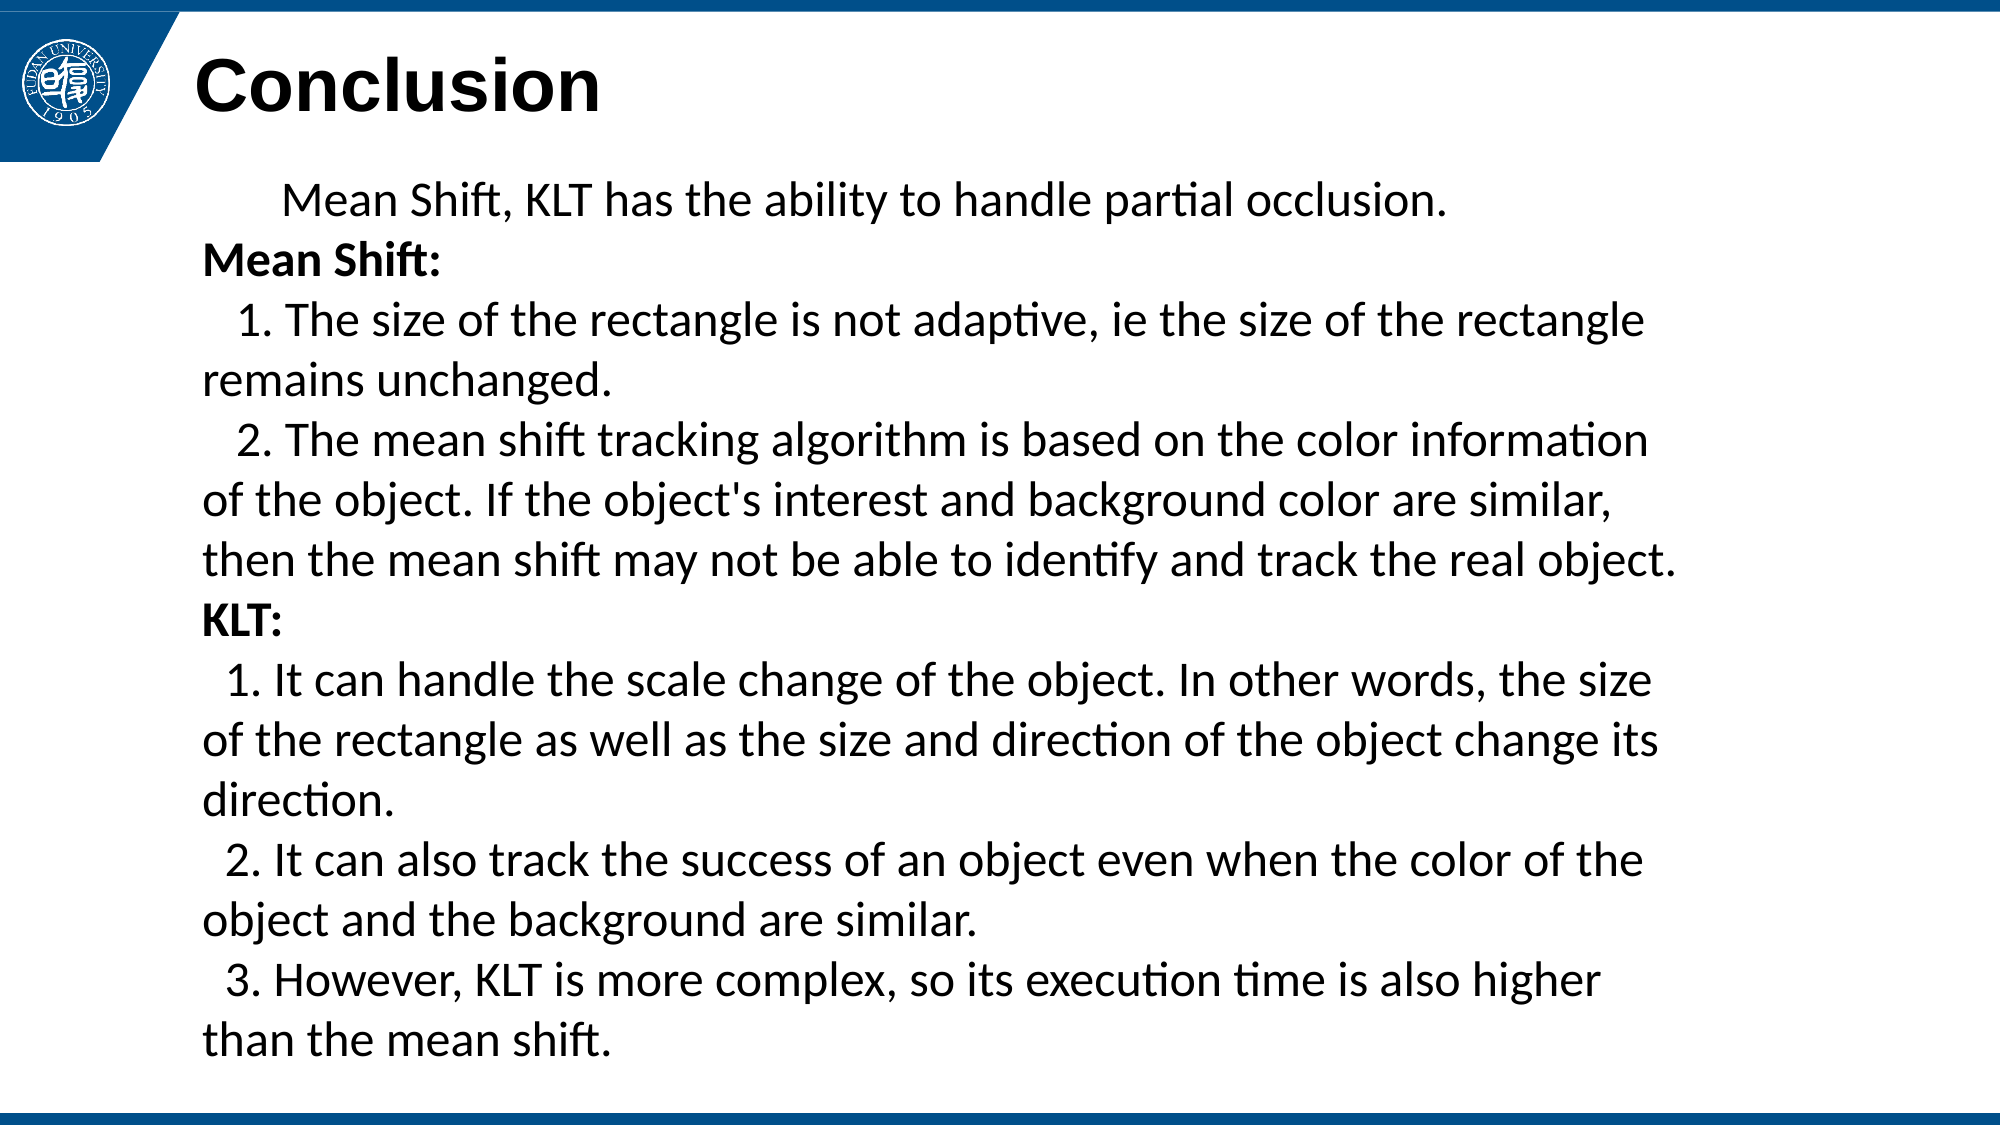

# Conclusion
       Mean Shift, KLT has the ability to handle partial occlusion.
Mean Shift:
   1. The size of the rectangle is not adaptive, ie the size of the rectangle remains unchanged.
   2. The mean shift tracking algorithm is based on the color information of the object. If the object's interest and background color are similar, then the mean shift may not be able to identify and track the real object.
KLT:
  1. It can handle the scale change of the object. In other words, the size of the rectangle as well as the size and direction of the object change its direction.
  2. It can also track the success of an object even when the color of the object and the background are similar.
  3. However, KLT is more complex, so its execution time is also higher than the mean shift.